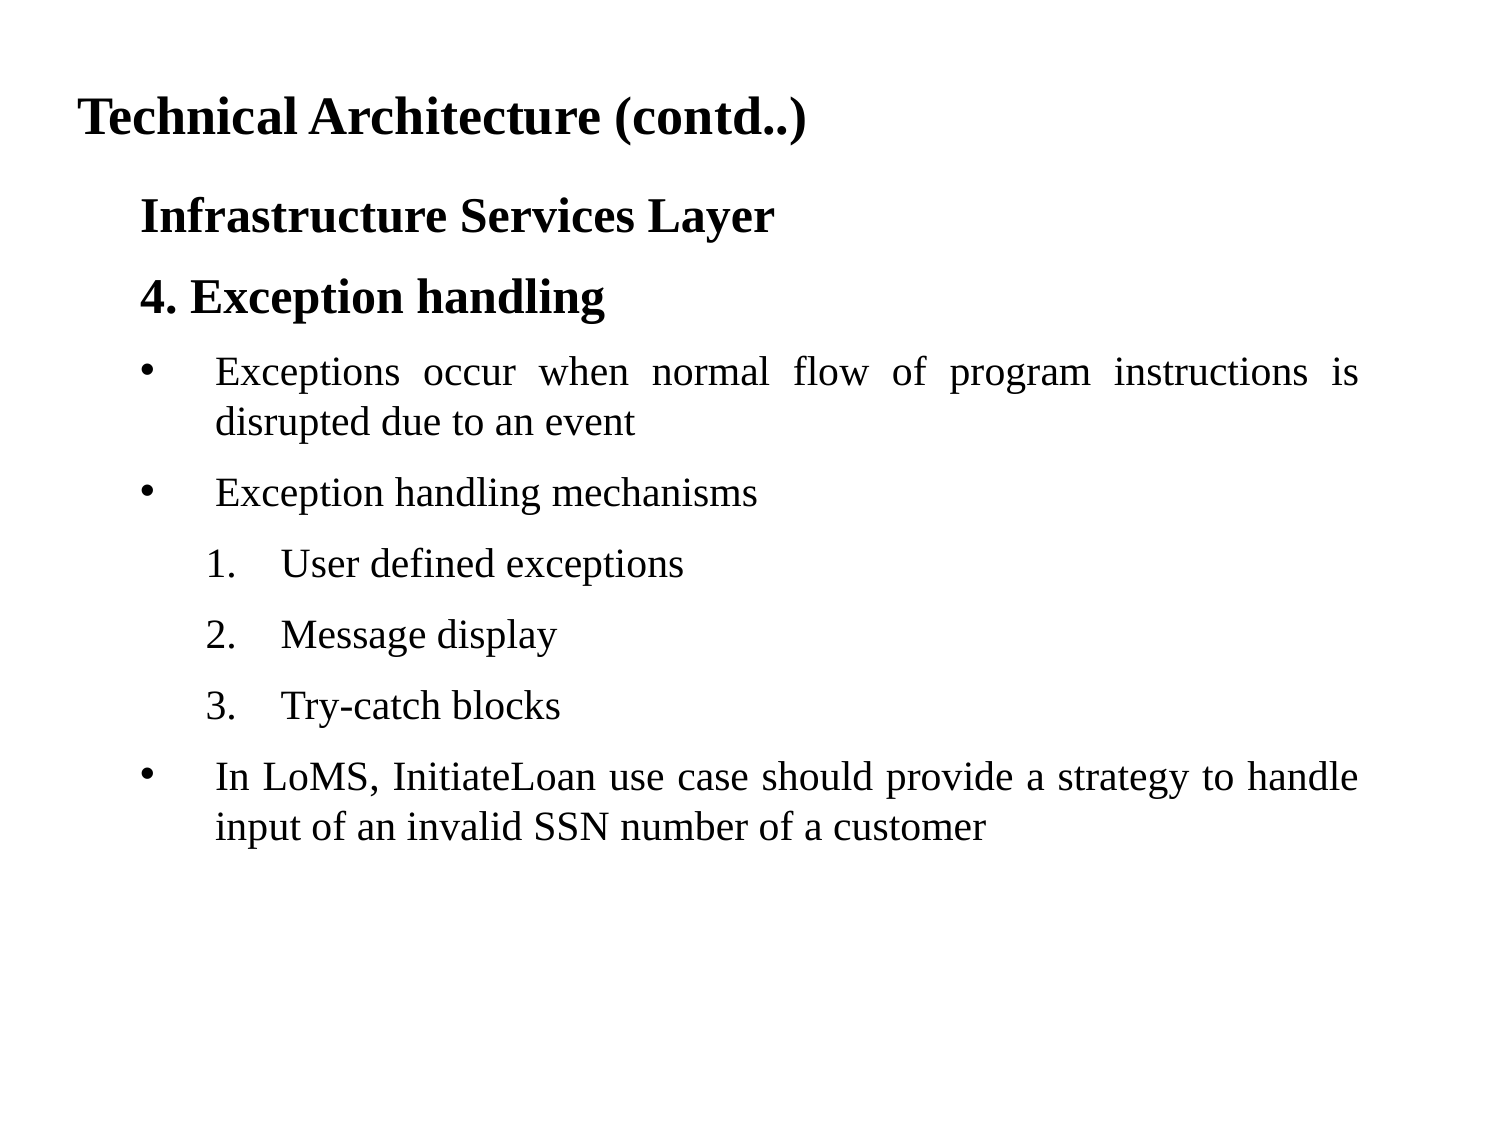

# Technical Architecture (contd..)
Infrastructure Services Layer
4. Exception handling
Exceptions occur when normal flow of program instructions is disrupted due to an event
Exception handling mechanisms
User defined exceptions
Message display
Try-catch blocks
In LoMS, InitiateLoan use case should provide a strategy to handle input of an invalid SSN number of a customer